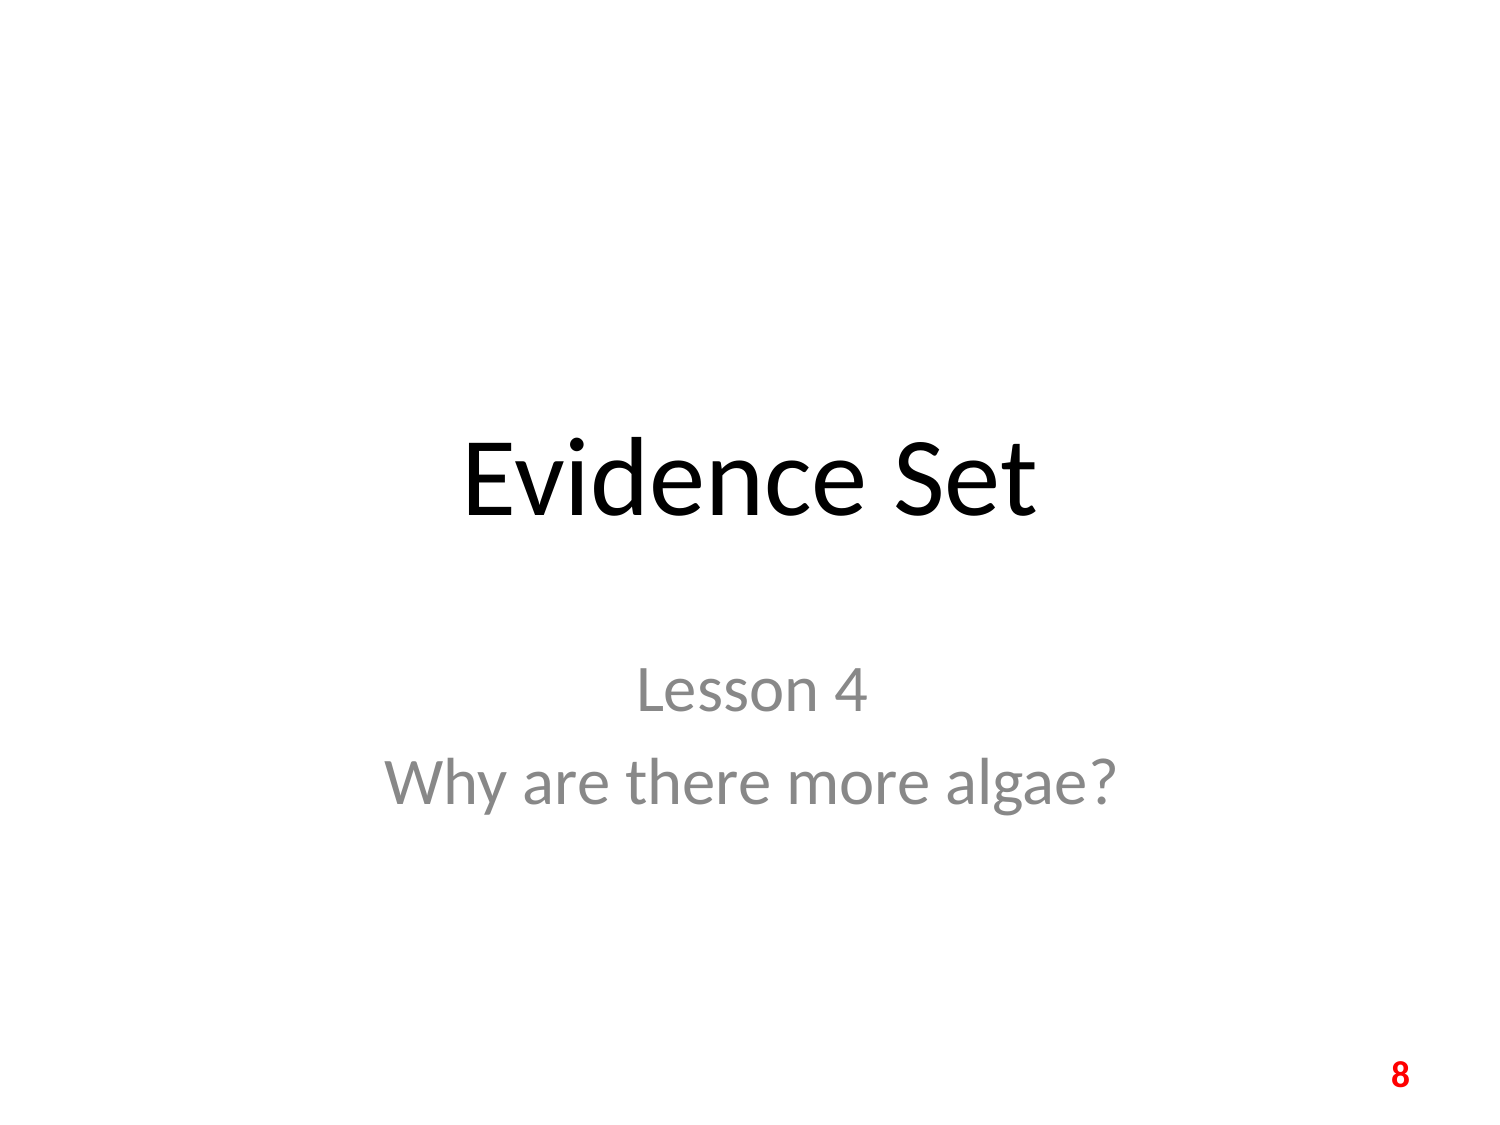

# Evidence Set
Lesson 4
Why are there more algae?
8